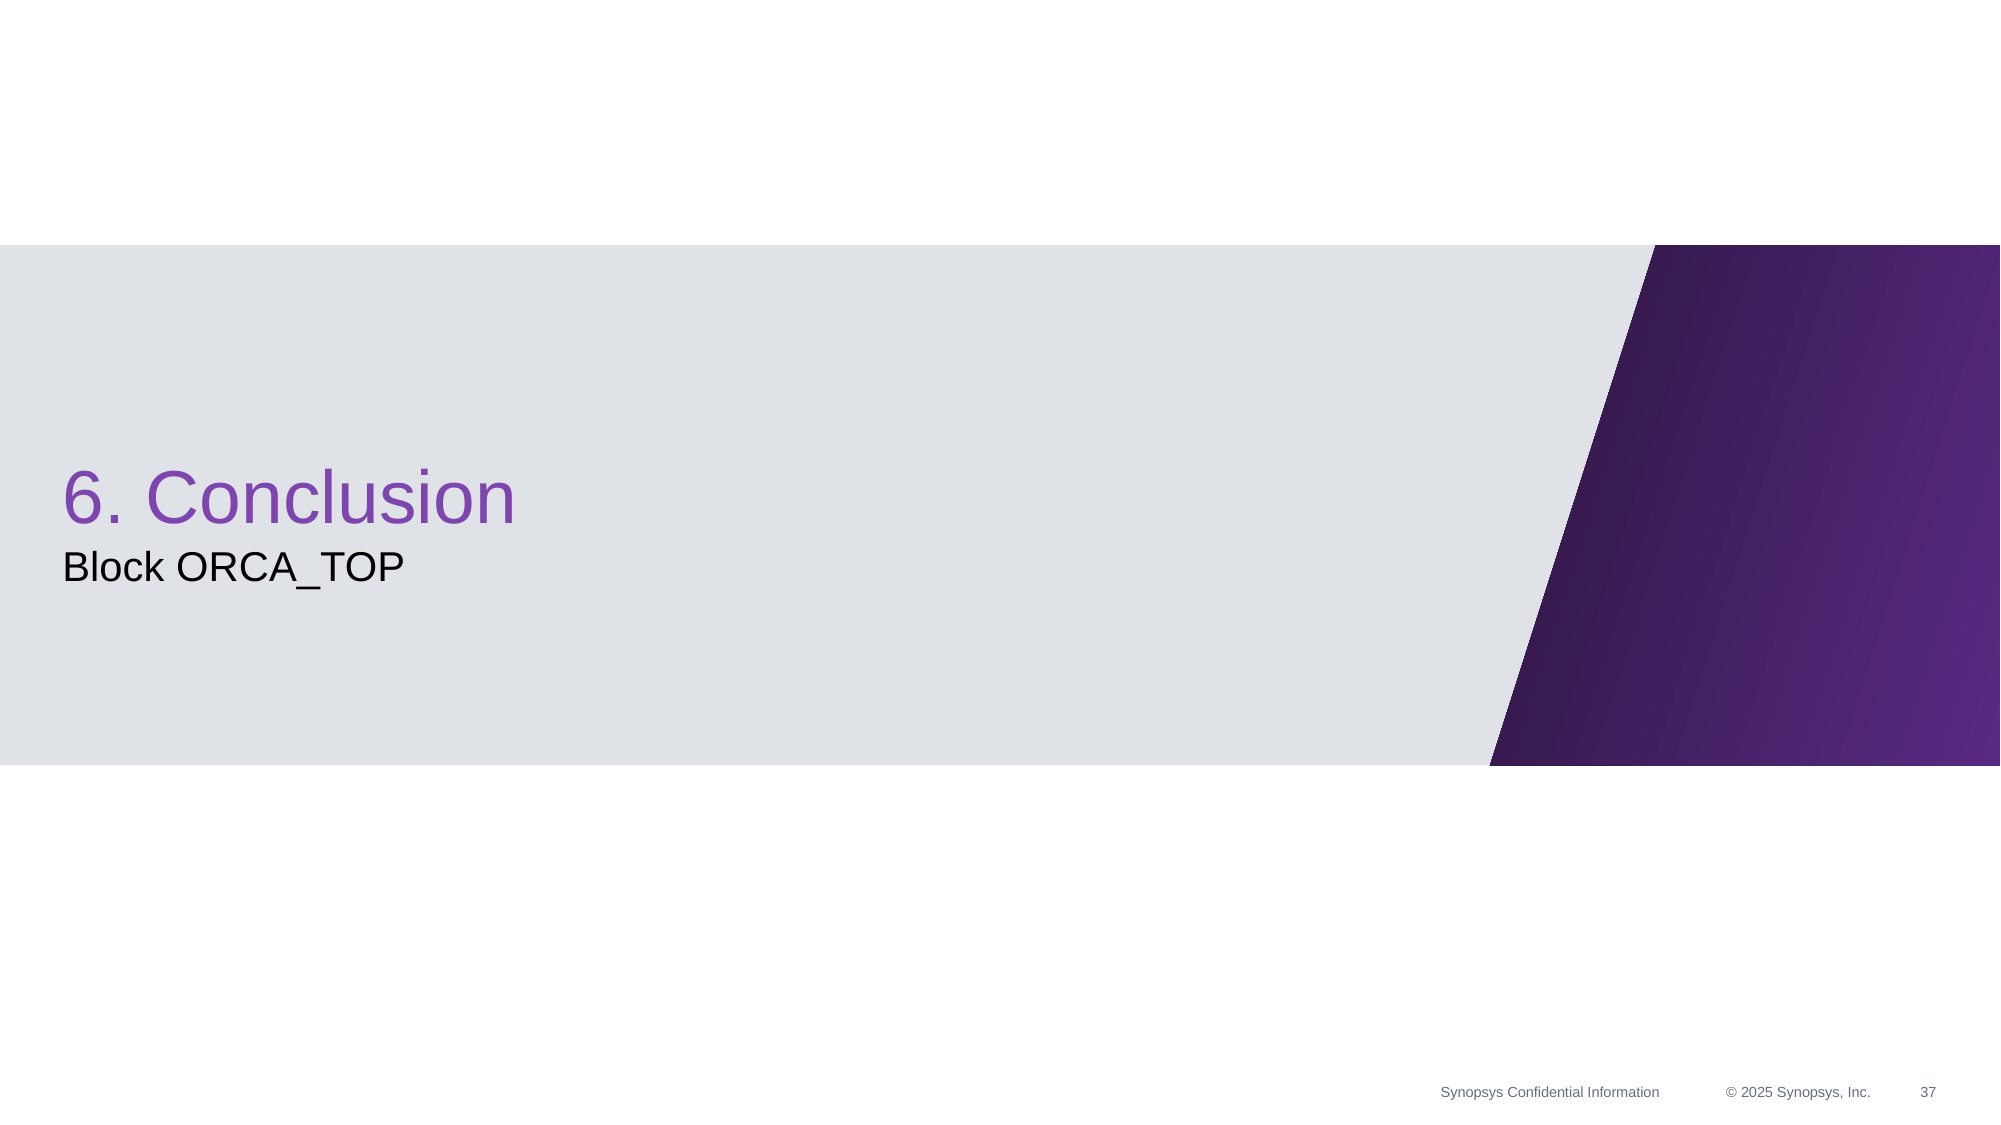

# 6. Conclusion
Block ORCA_TOP
Synopsys Confidential Information